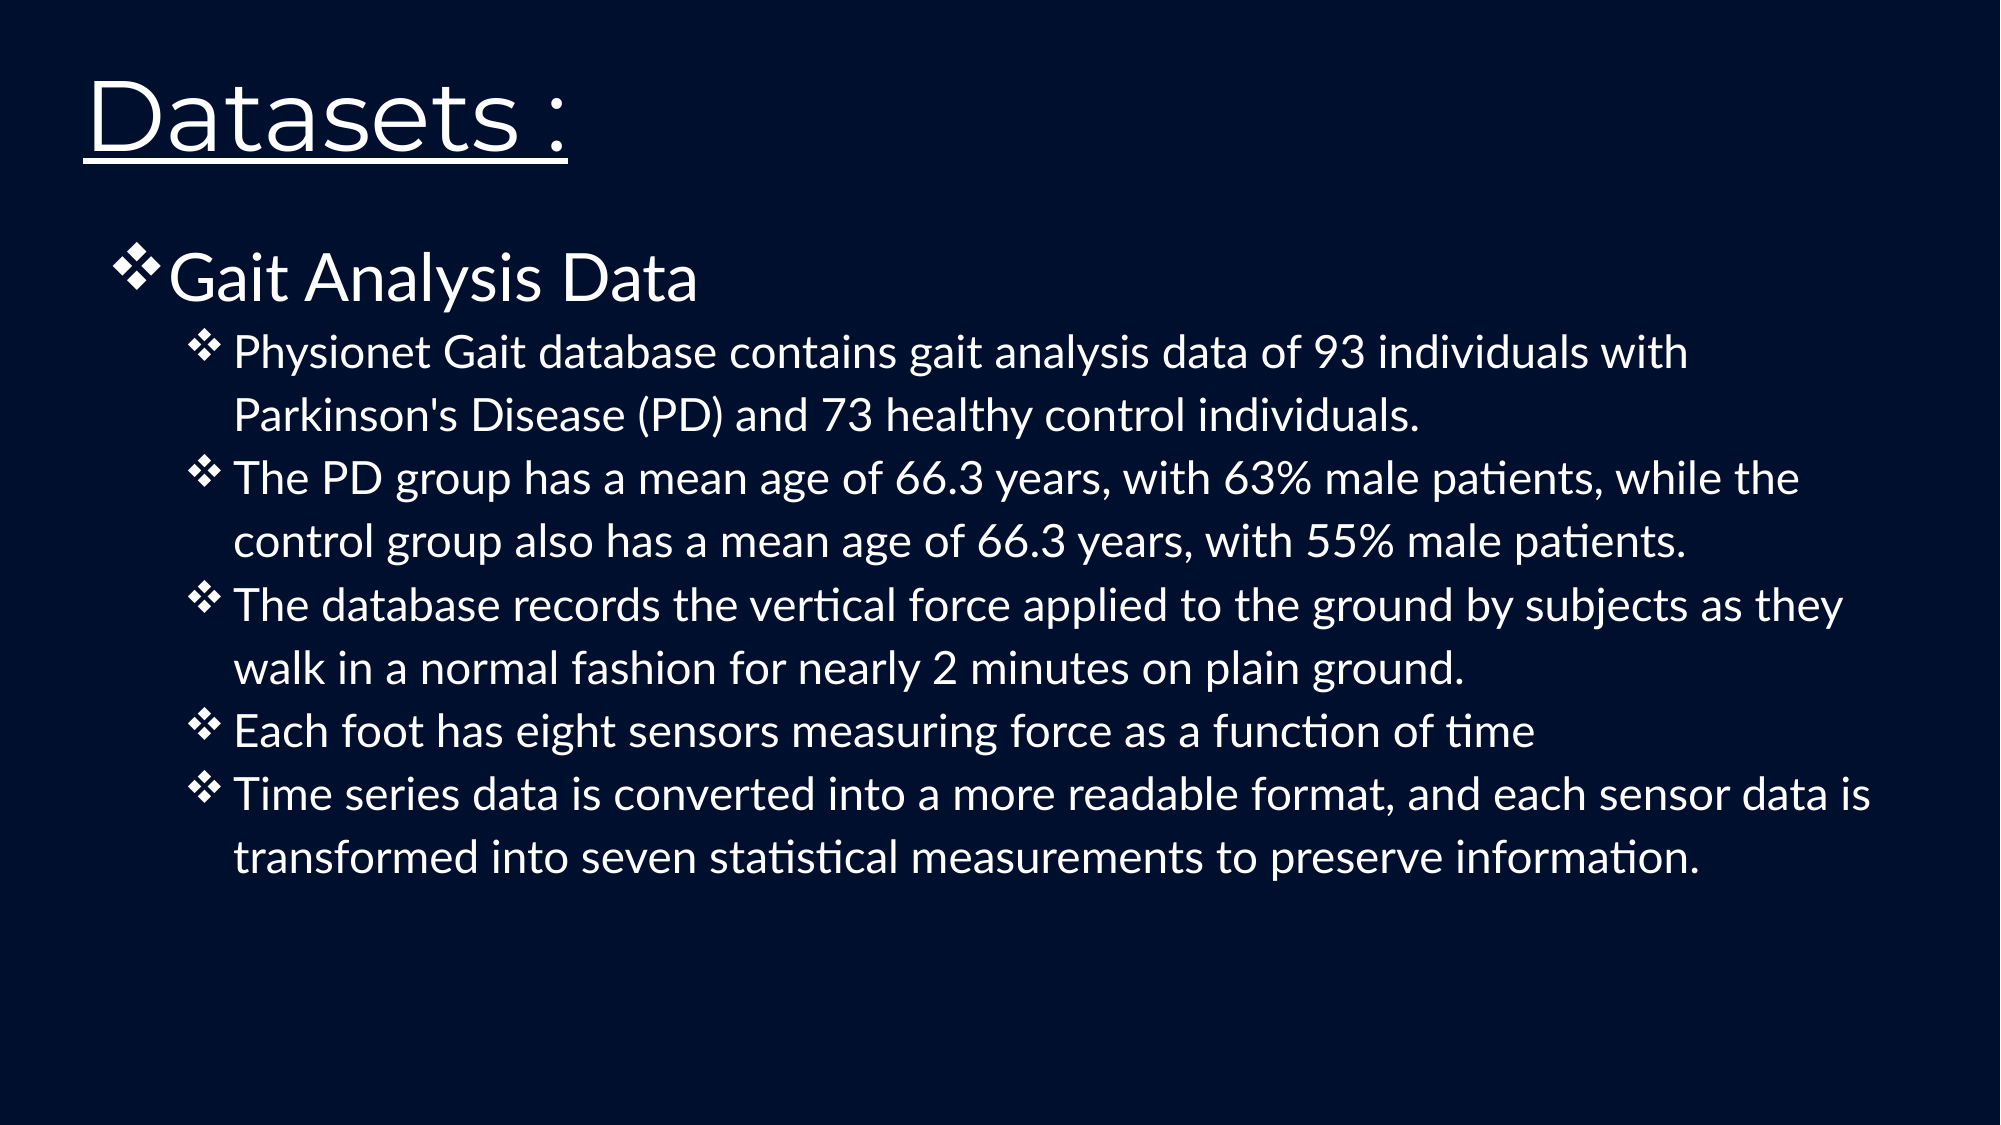

# Datasets :
Gait Analysis Data
Physionet Gait database contains gait analysis data of 93 individuals with Parkinson's Disease (PD) and 73 healthy control individuals.
The PD group has a mean age of 66.3 years, with 63% male patients, while the control group also has a mean age of 66.3 years, with 55% male patients.
The database records the vertical force applied to the ground by subjects as they walk in a normal fashion for nearly 2 minutes on plain ground.
Each foot has eight sensors measuring force as a function of time
Time series data is converted into a more readable format, and each sensor data is transformed into seven statistical measurements to preserve information.